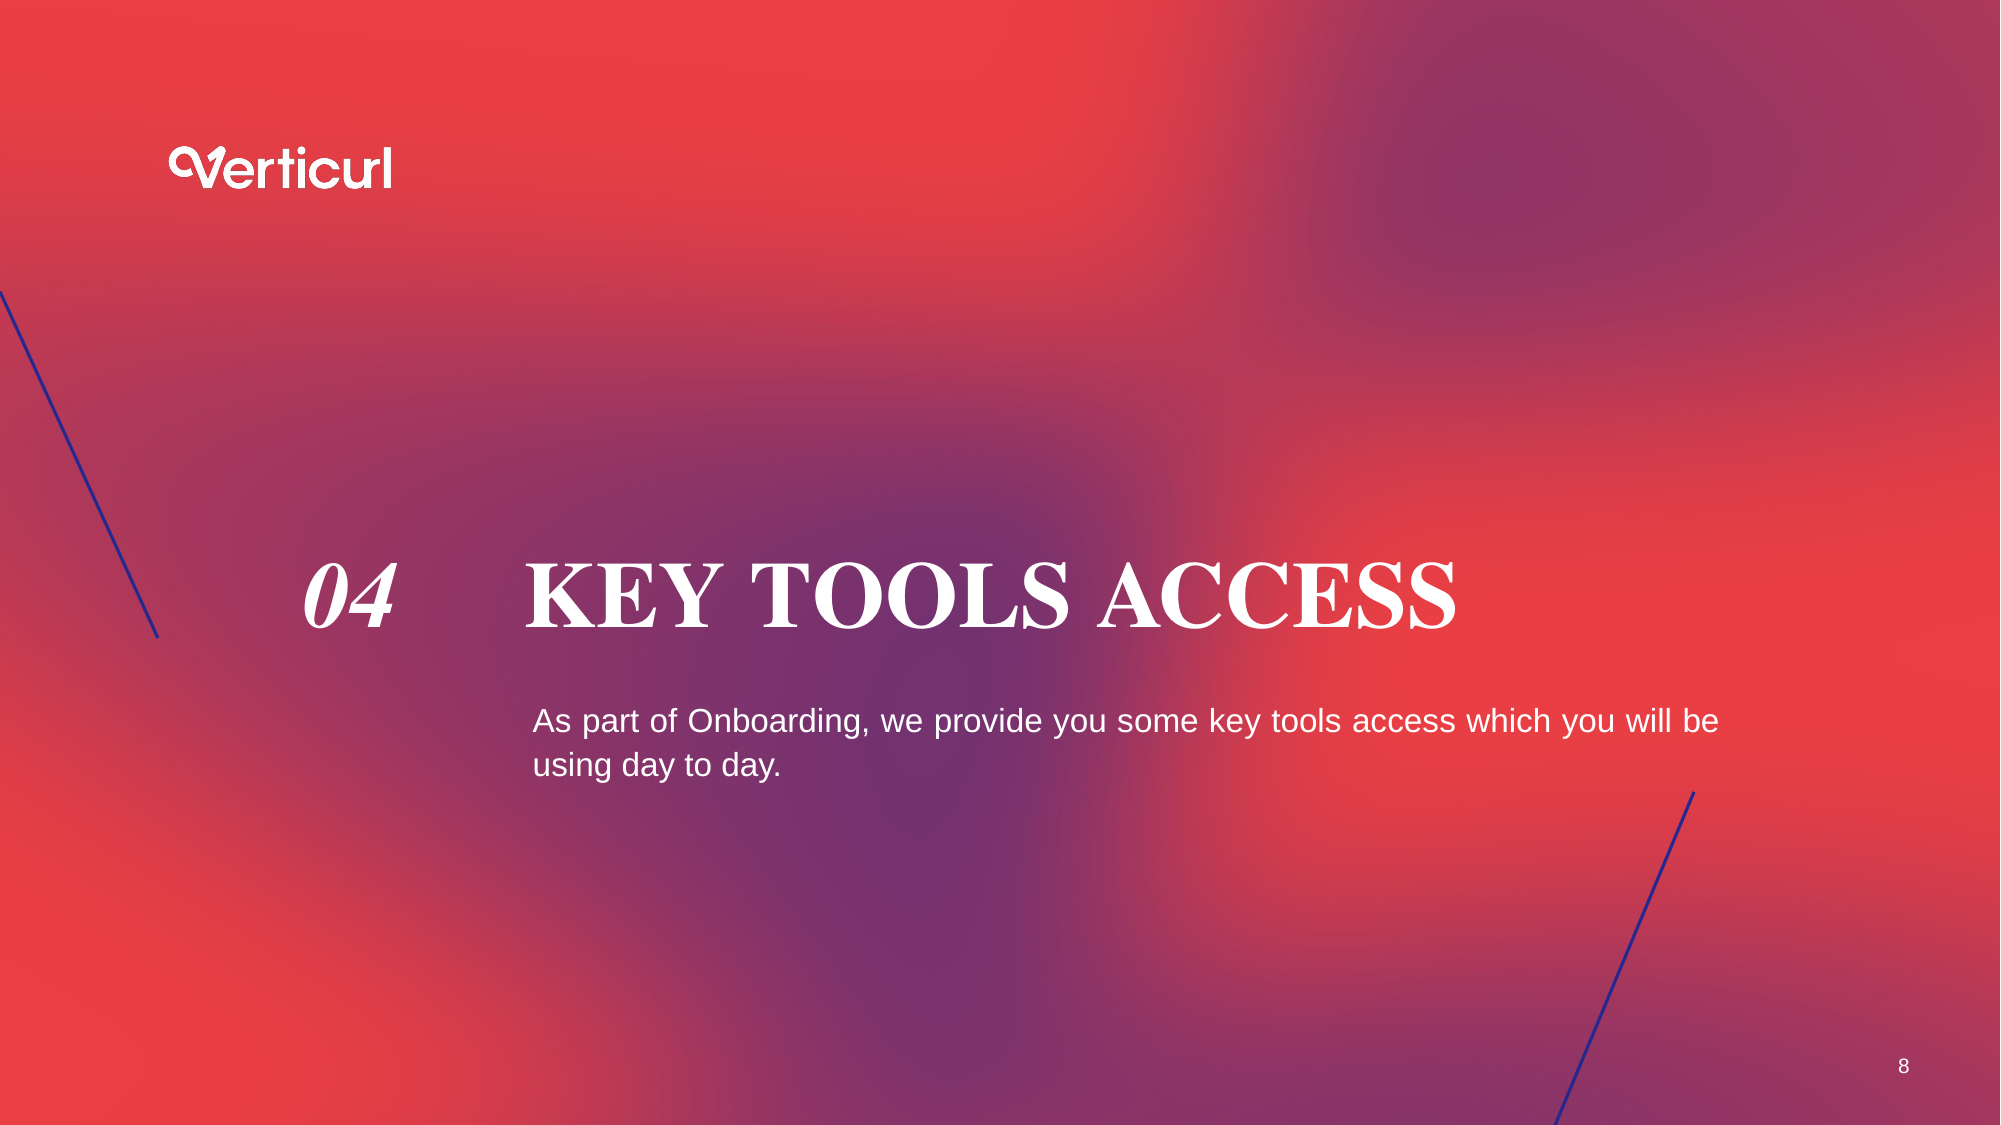

KEY TOOLS ACCESS
04
As part of Onboarding, we provide you some key tools access which you will be using day to day.
8